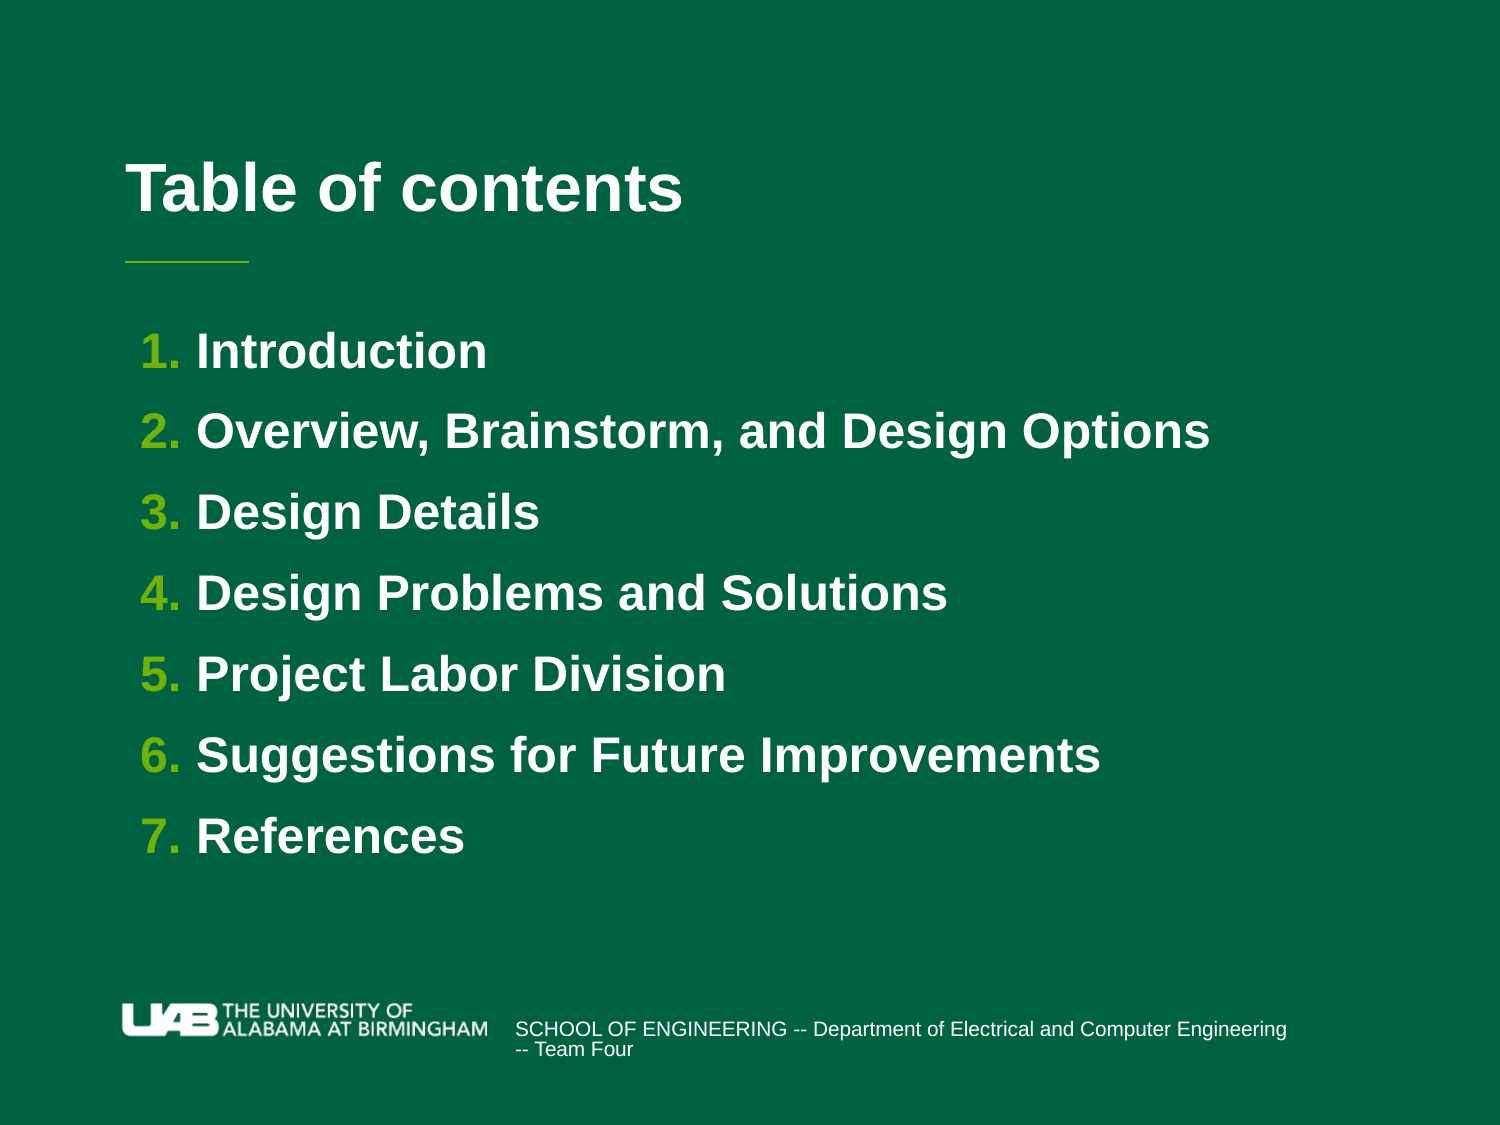

# Table of contents
Introduction
Overview, Brainstorm, and Design Options
Design Details
Design Problems and Solutions
Project Labor Division
Suggestions for Future Improvements
References
SCHOOL OF ENGINEERING -- Department of Electrical and Computer Engineering -- Team Four